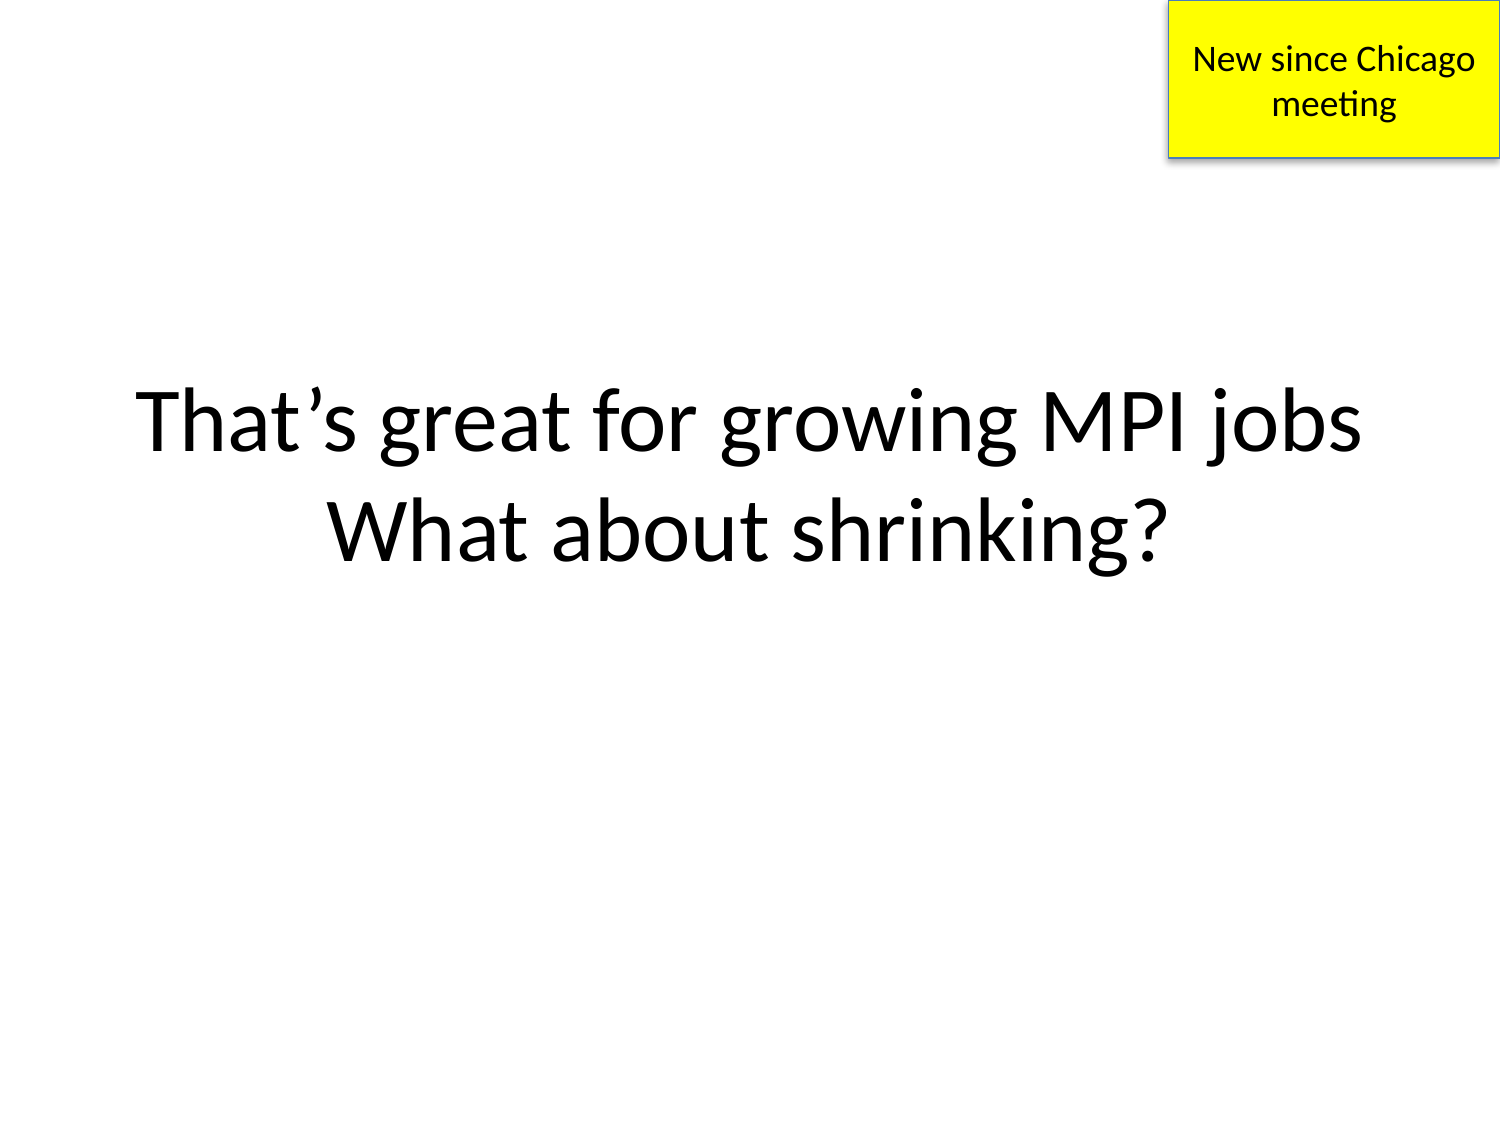

New since Chicago meeting
# That’s great for growing MPI jobs What about shrinking?